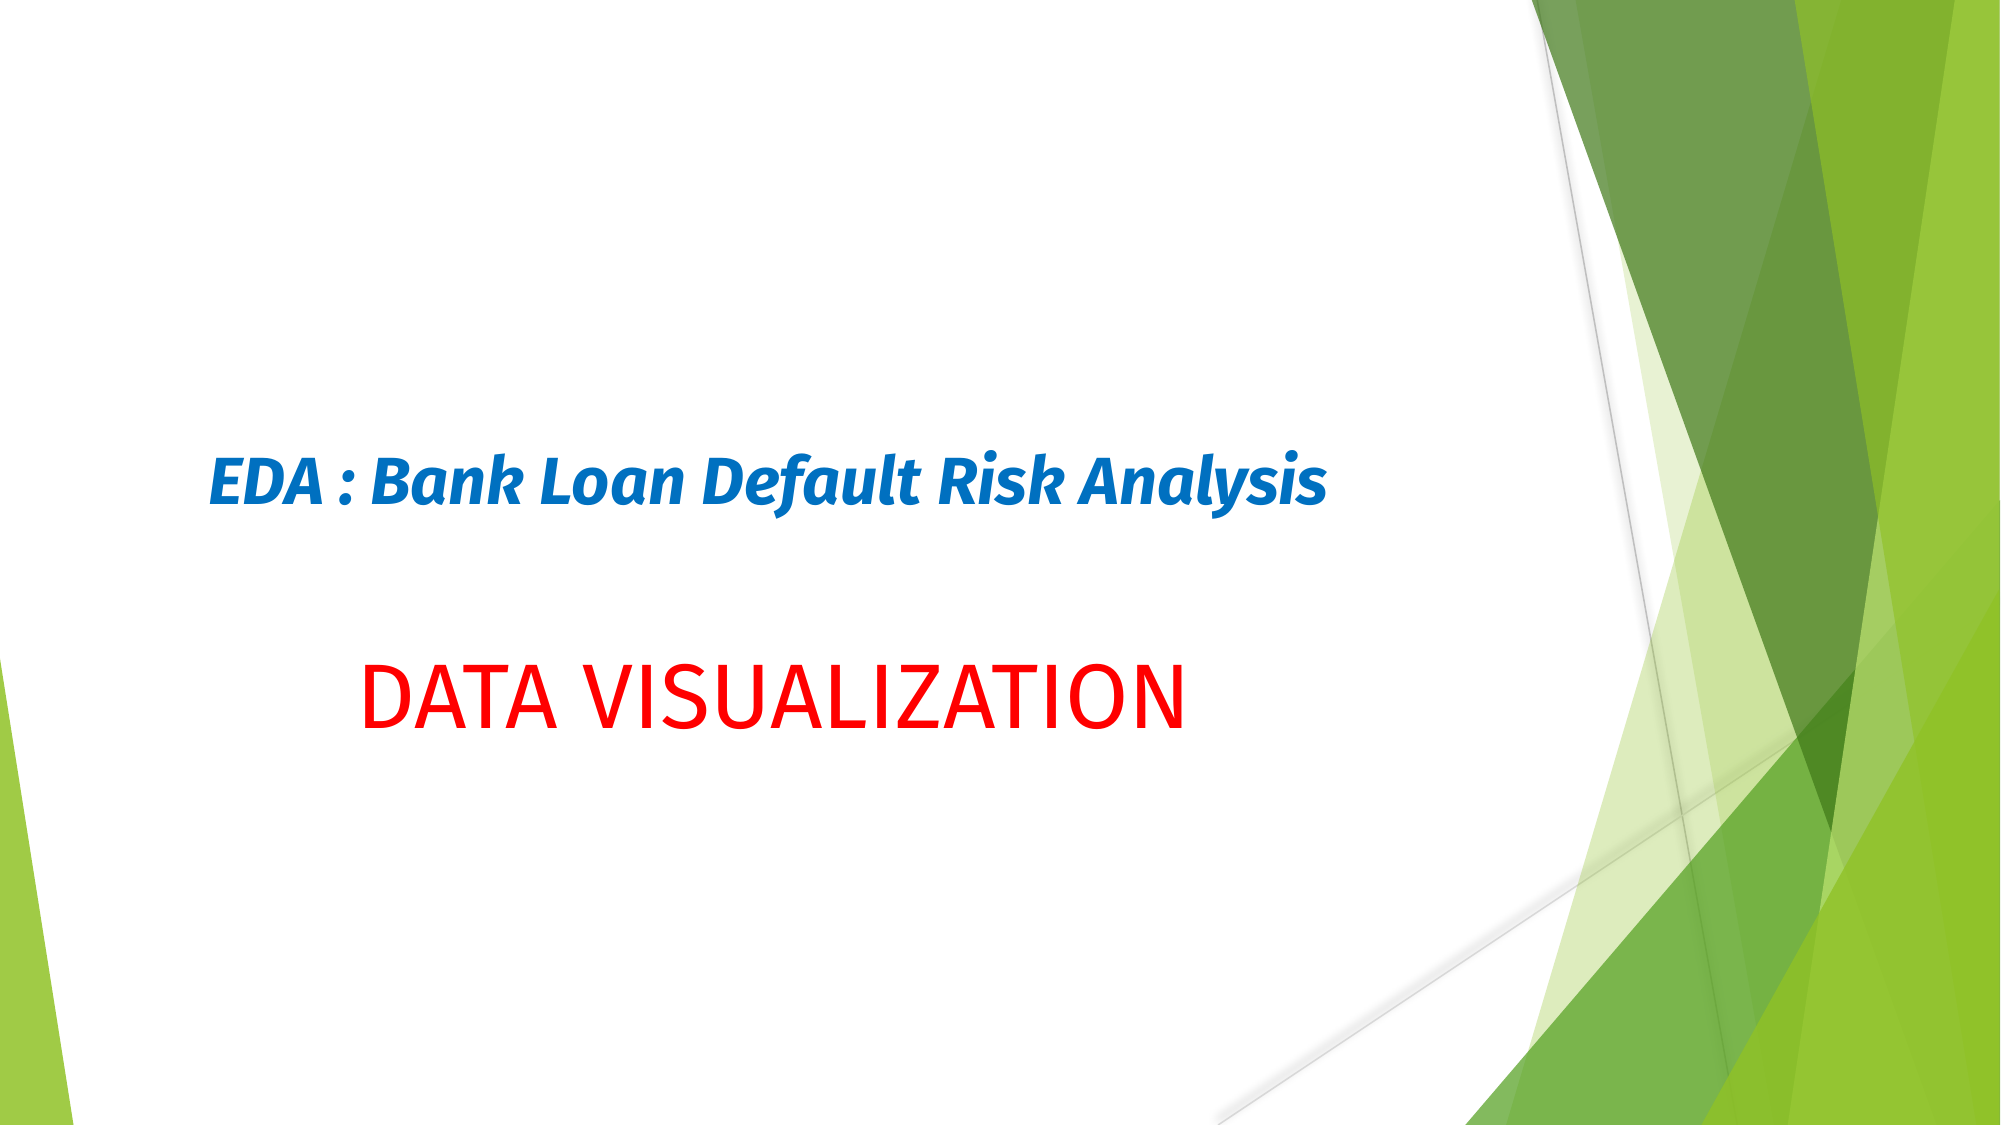

EDA : Bank Loan Default Risk Analysis
    DATA VISUALIZATION